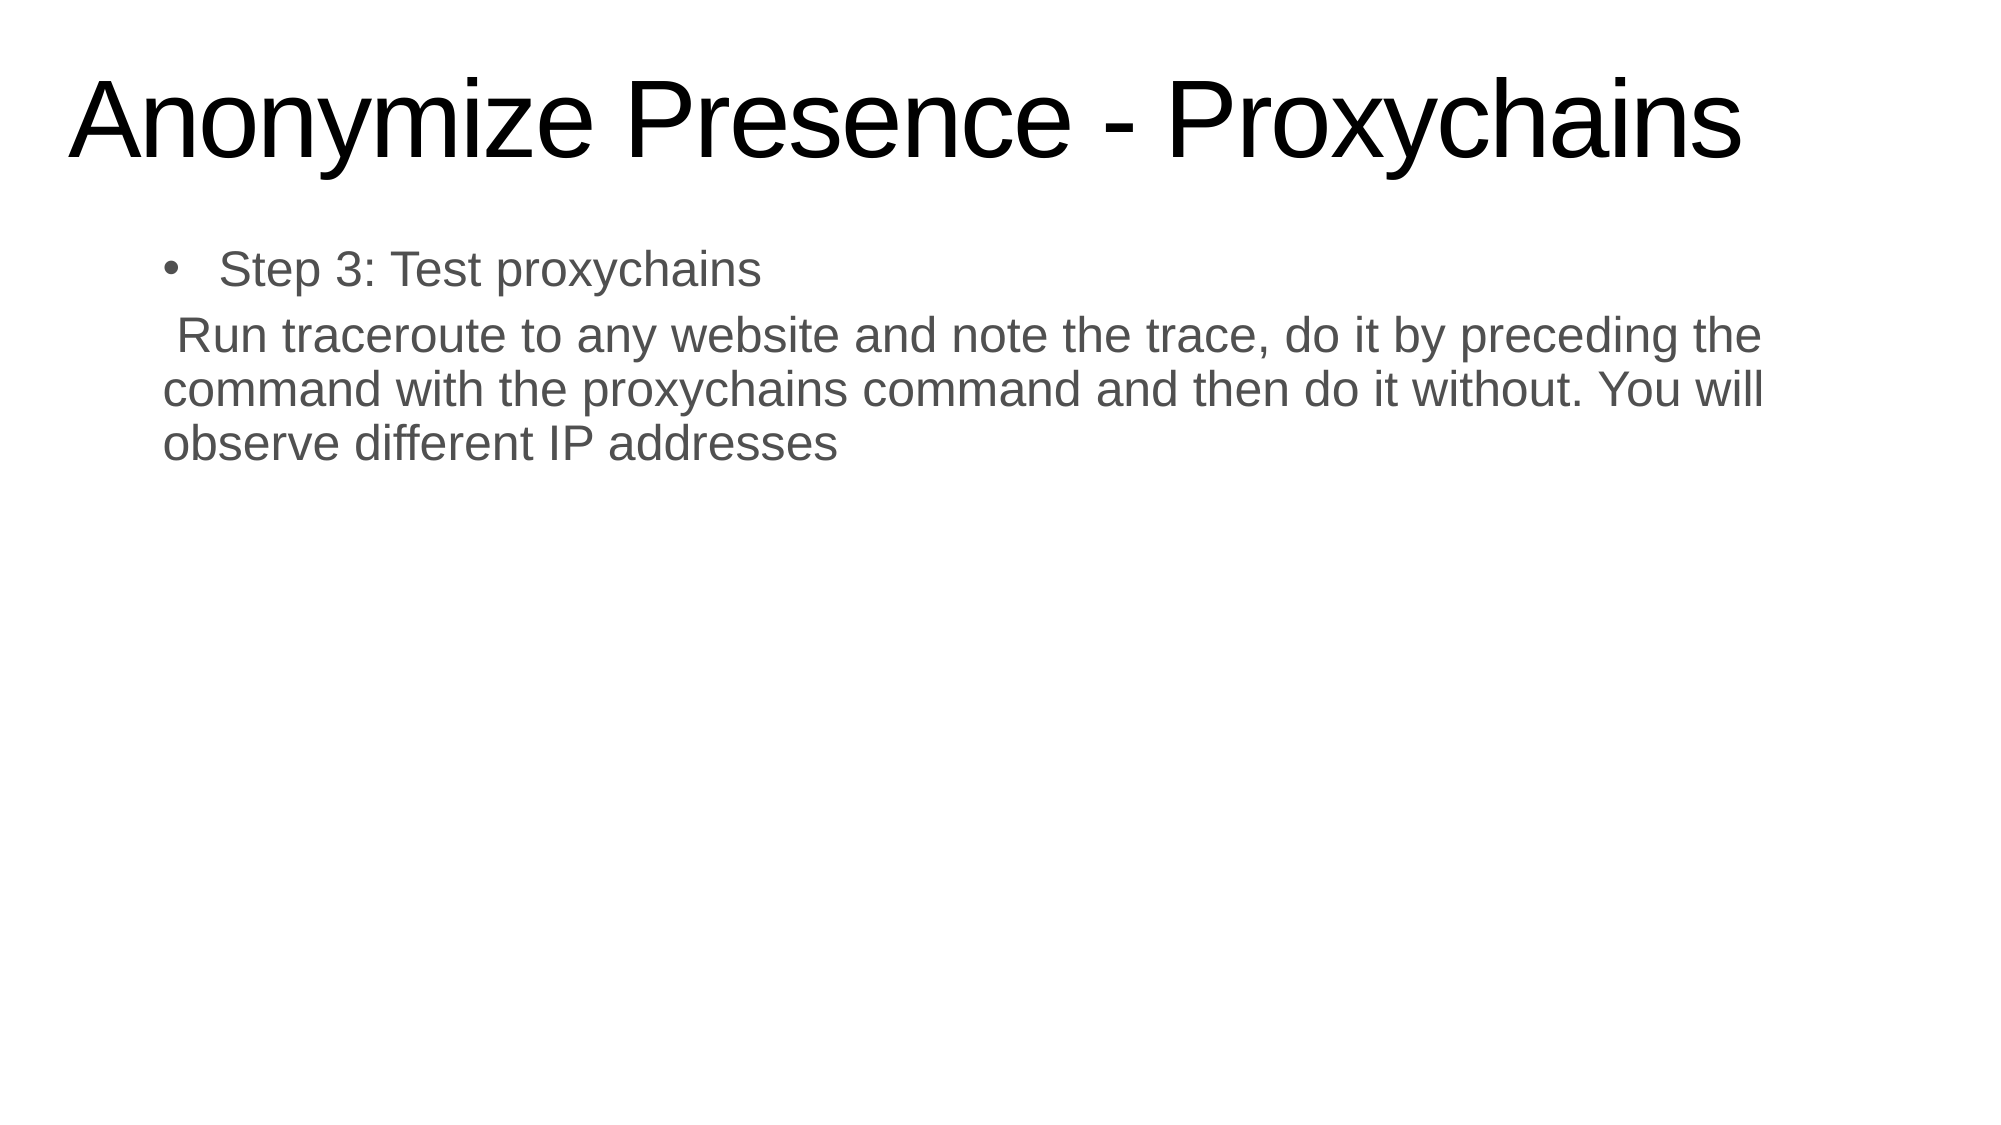

# Anonymize Presence - Proxychains
Step 3: Test proxychains
 Run traceroute to any website and note the trace, do it by preceding the command with the proxychains command and then do it without. You will observe different IP addresses